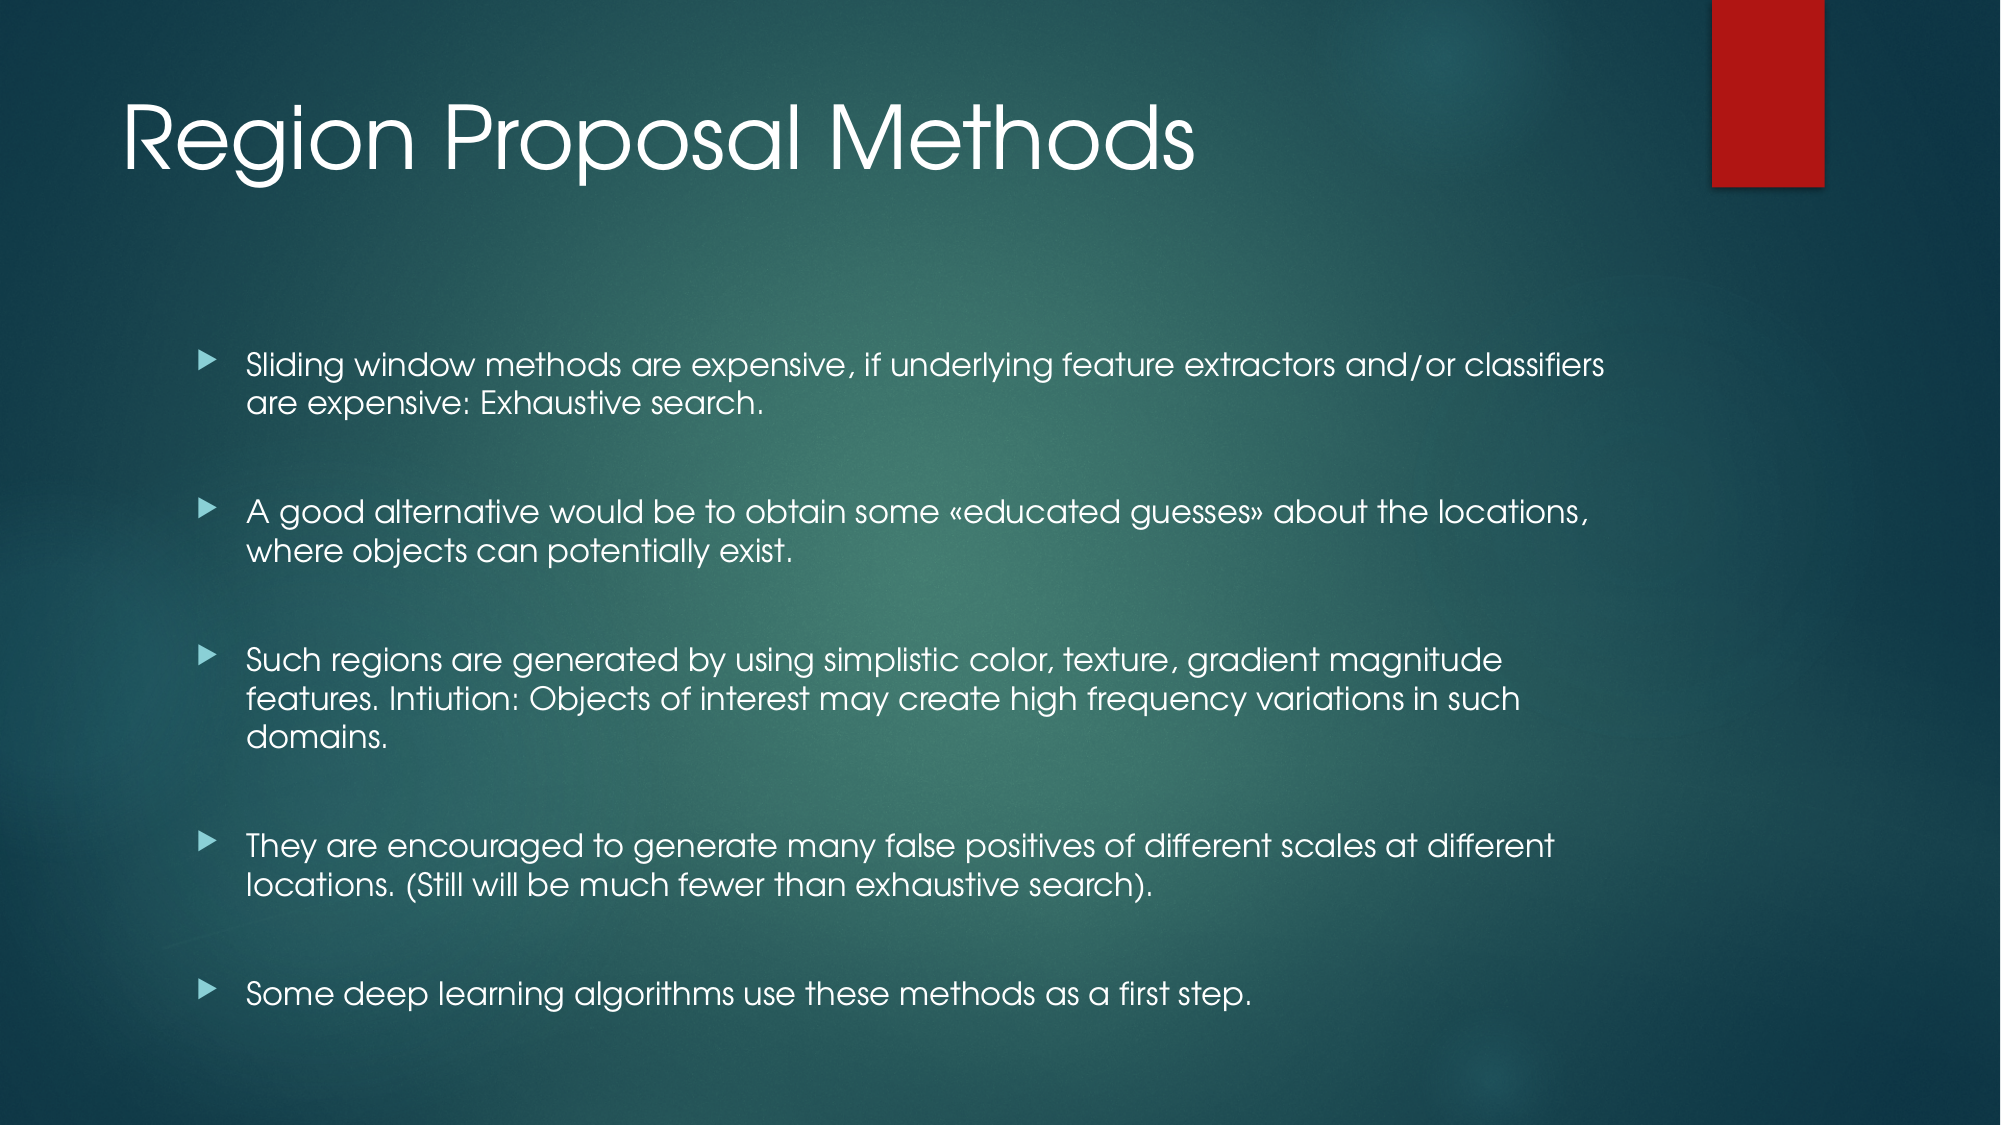

# Region Proposal Methods

Sliding window methods are expensive, if underlying feature extractors and/or classifiers are expensive: Exhaustive search.

A good alternative would be to obtain some «educated guesses» about the locations, where objects can potentially exist.

Such regions are generated by using simplistic color, texture, gradient magnitude features. Intiution: Objects of interest may create high frequency variations in such domains.

They are encouraged to generate many false positives of different scales at different locations. (Still will be much fewer than exhaustive search).

Some deep learning algorithms use these methods as a first step.